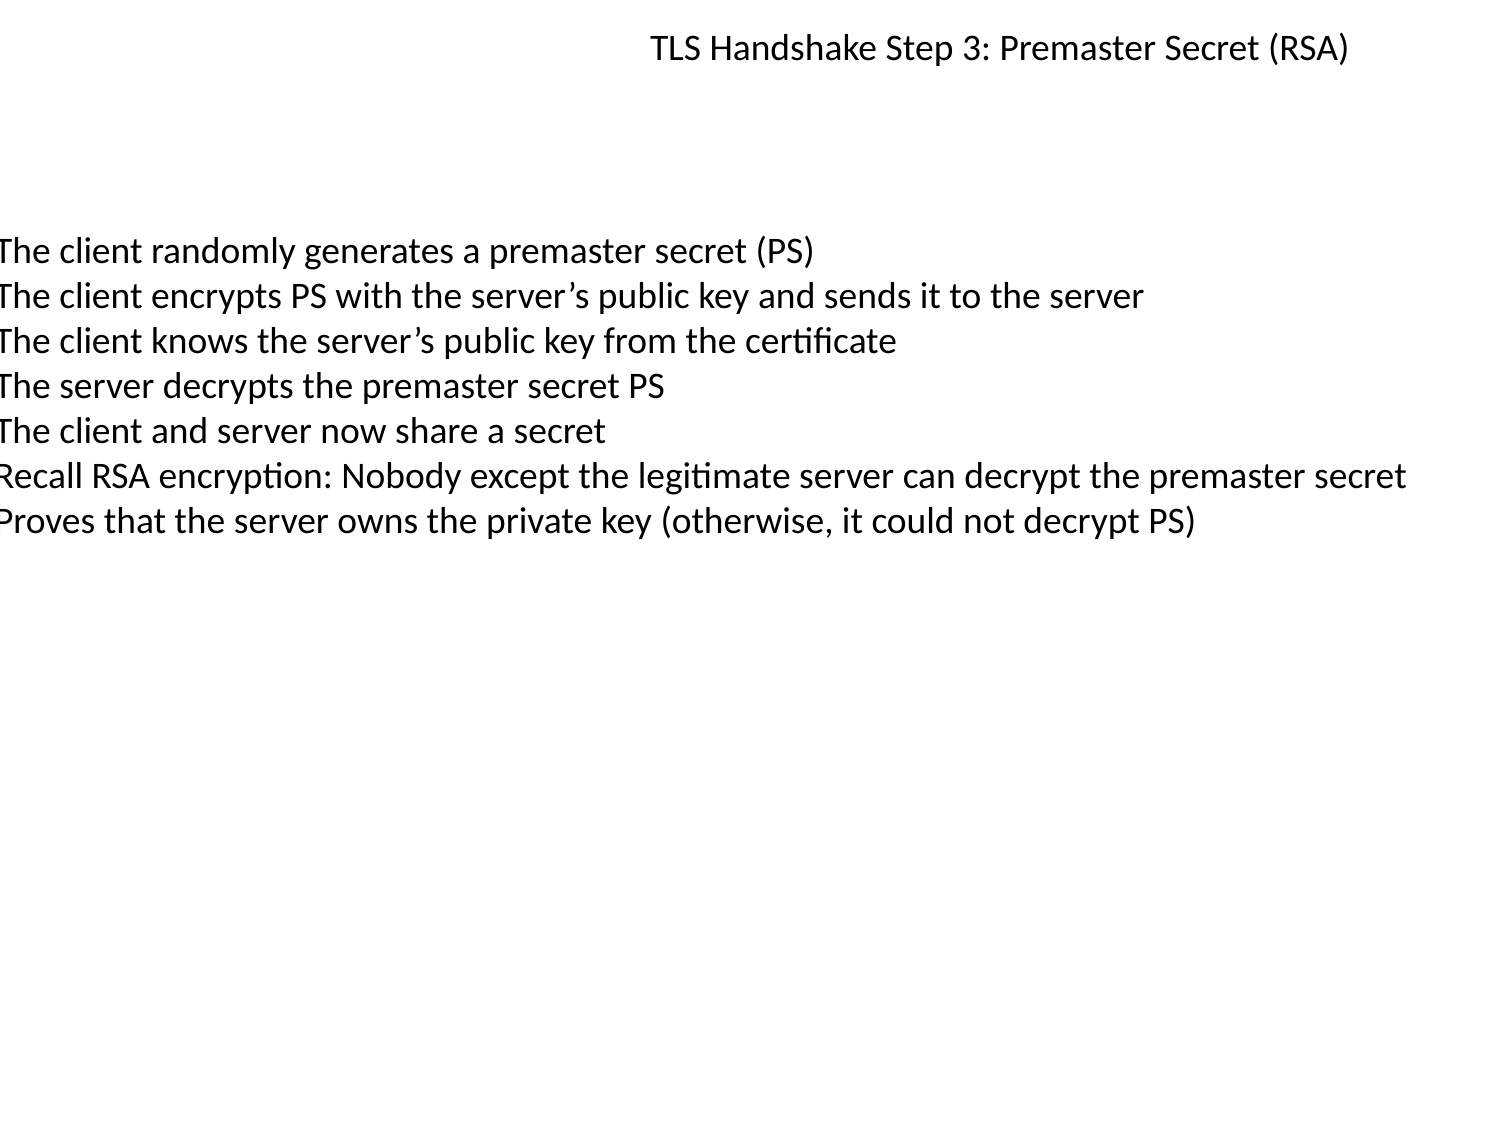

TLS Handshake Step 3: Premaster Secret (RSA)
The client randomly generates a premaster secret (PS)
The client encrypts PS with the server’s public key and sends it to the server
The client knows the server’s public key from the certificate
The server decrypts the premaster secret PS
The client and server now share a secret
Recall RSA encryption: Nobody except the legitimate server can decrypt the premaster secret
Proves that the server owns the private key (otherwise, it could not decrypt PS)